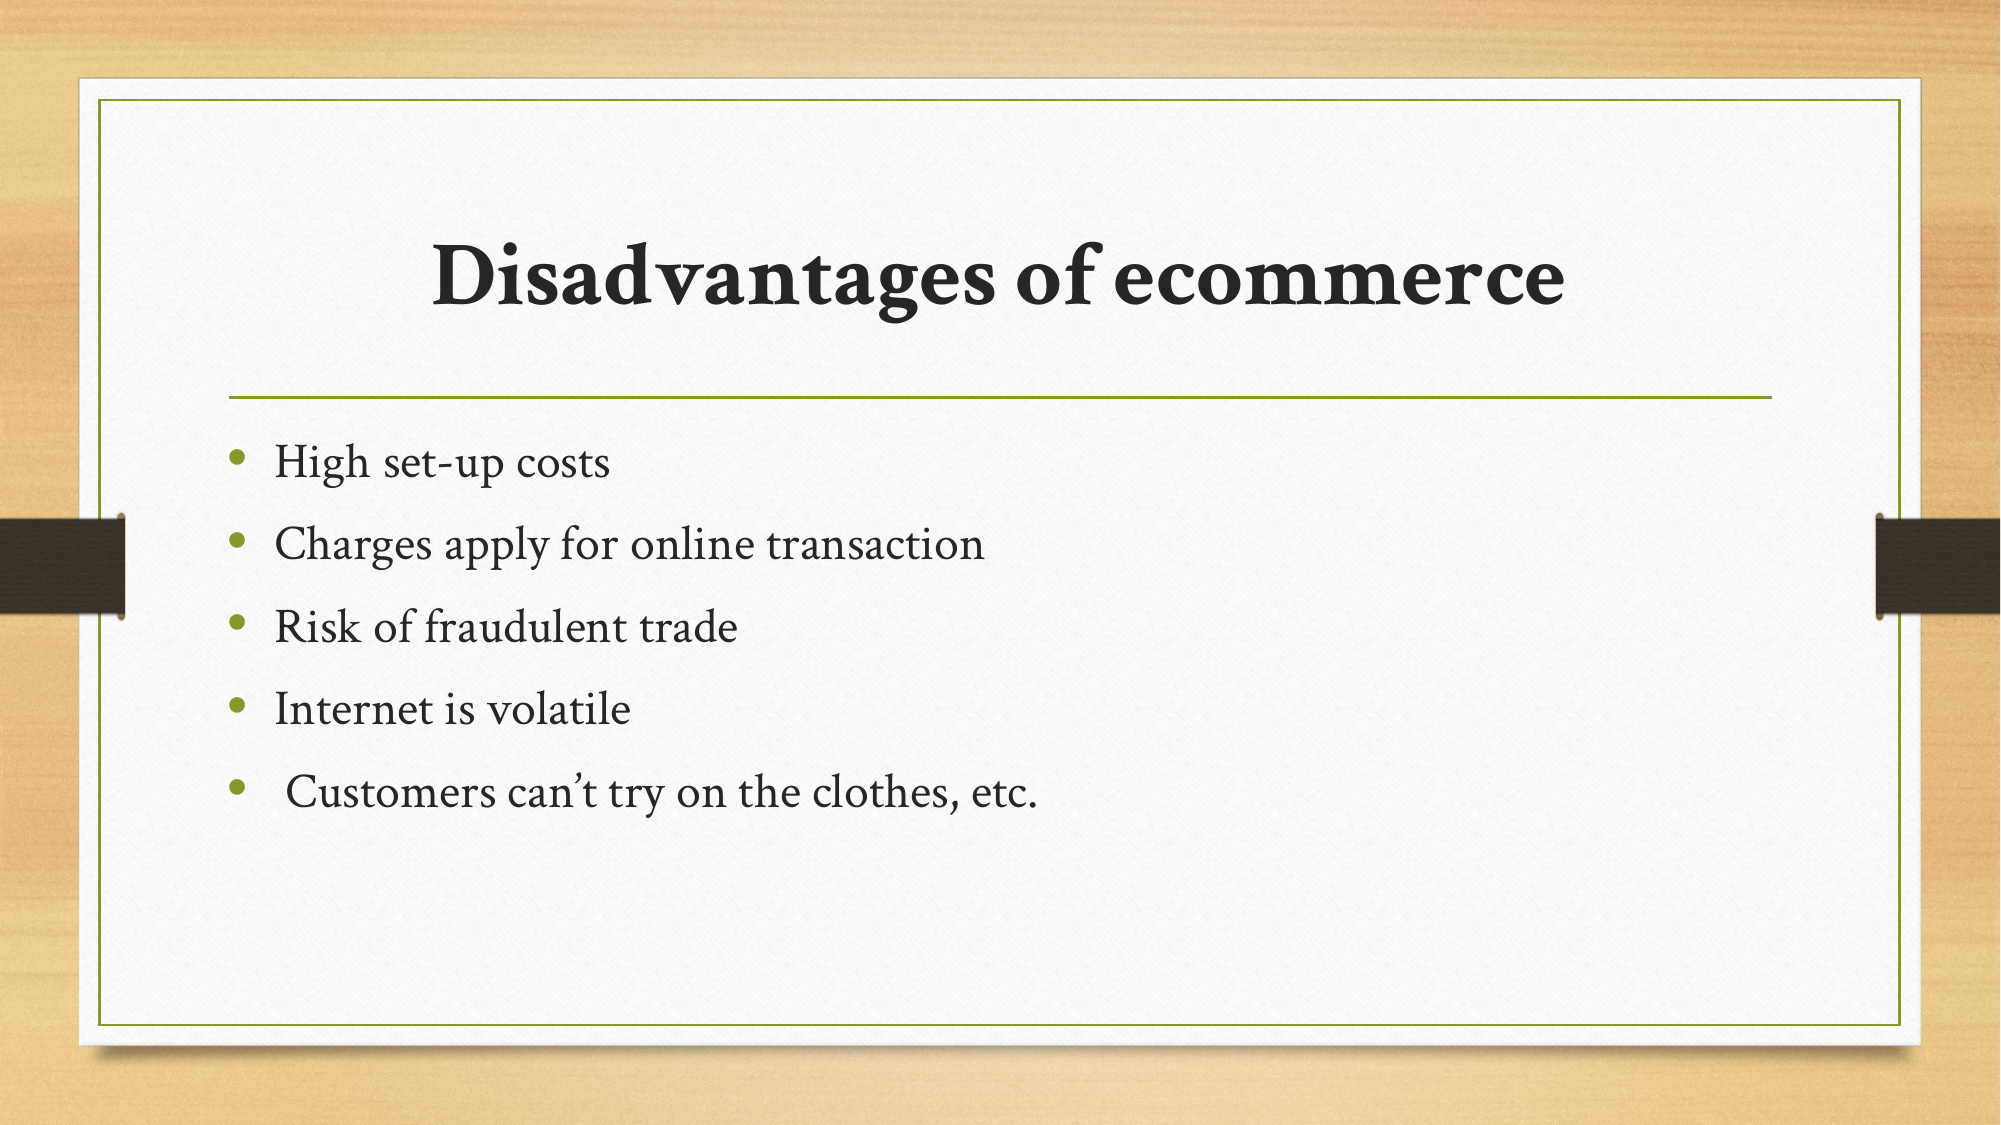

# Disadvantages of ecommerce
High set-up costs
Charges apply for online transaction
Risk of fraudulent trade
Internet is volatile
 Customers can’t try on the clothes, etc.